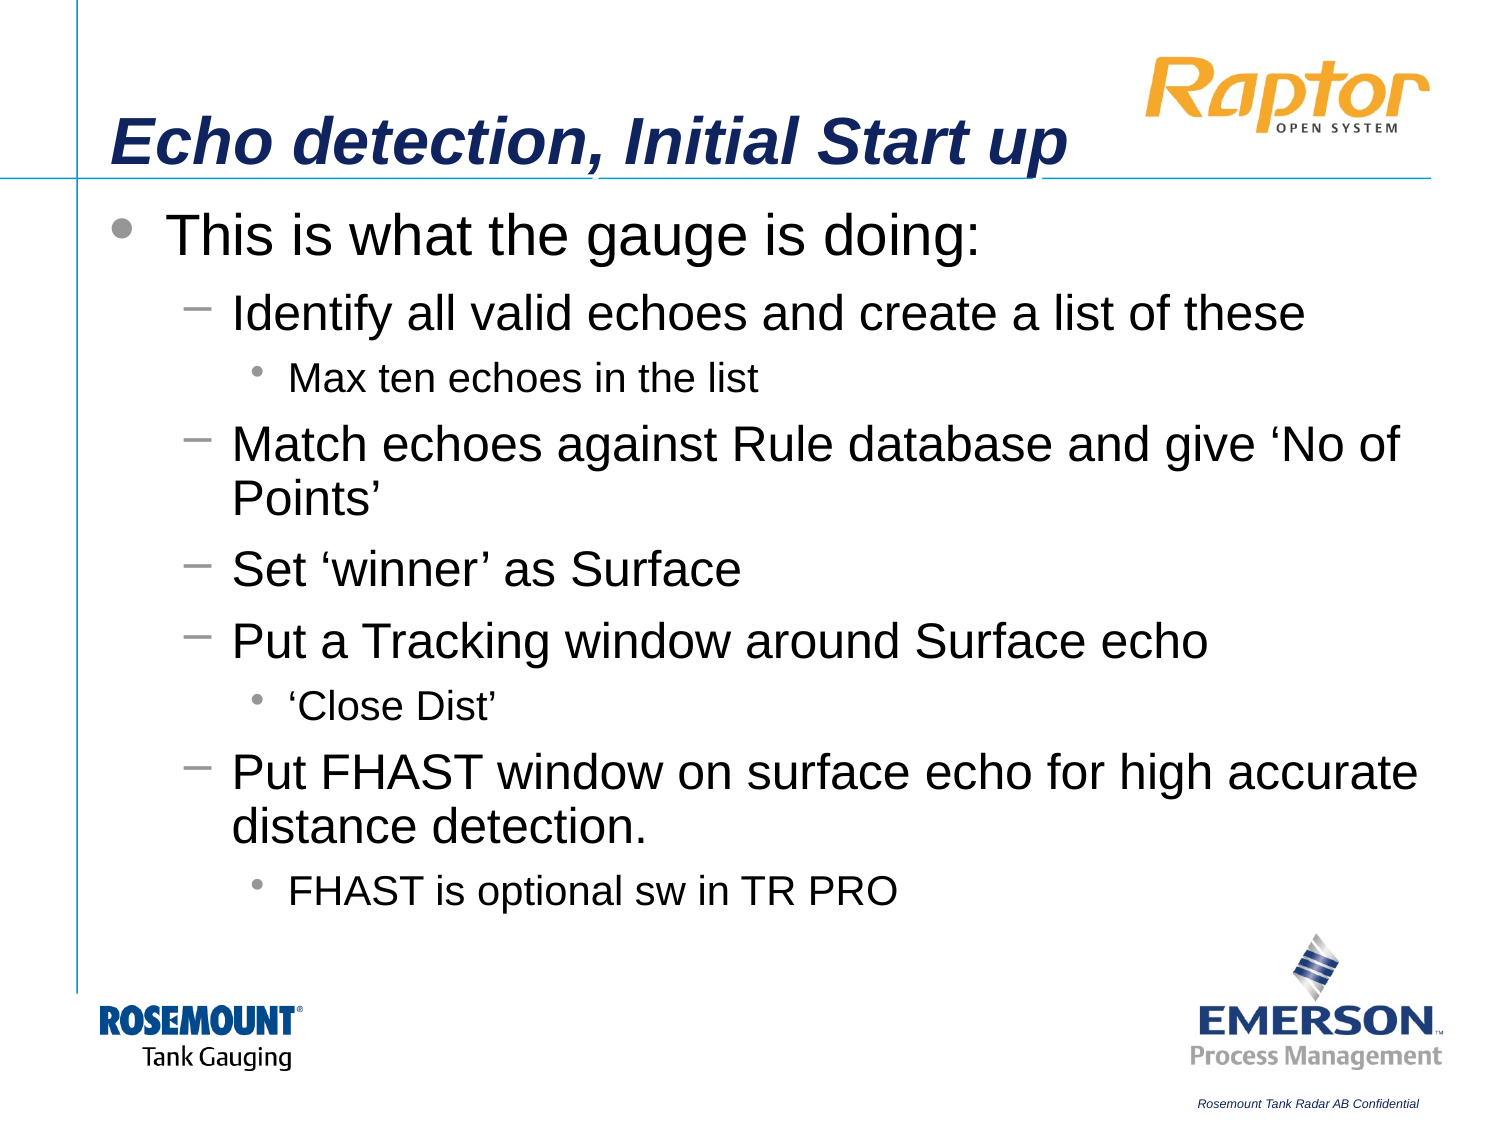

# Echo detection, Initial Start up
This is what the gauge is doing:
Identify all valid echoes and create a list of these
Max ten echoes in the list
Match echoes against Rule database and give ‘No of Points’
Set ‘winner’ as Surface
Put a Tracking window around Surface echo
‘Close Dist’
Put FHAST window on surface echo for high accurate distance detection.
FHAST is optional sw in TR PRO